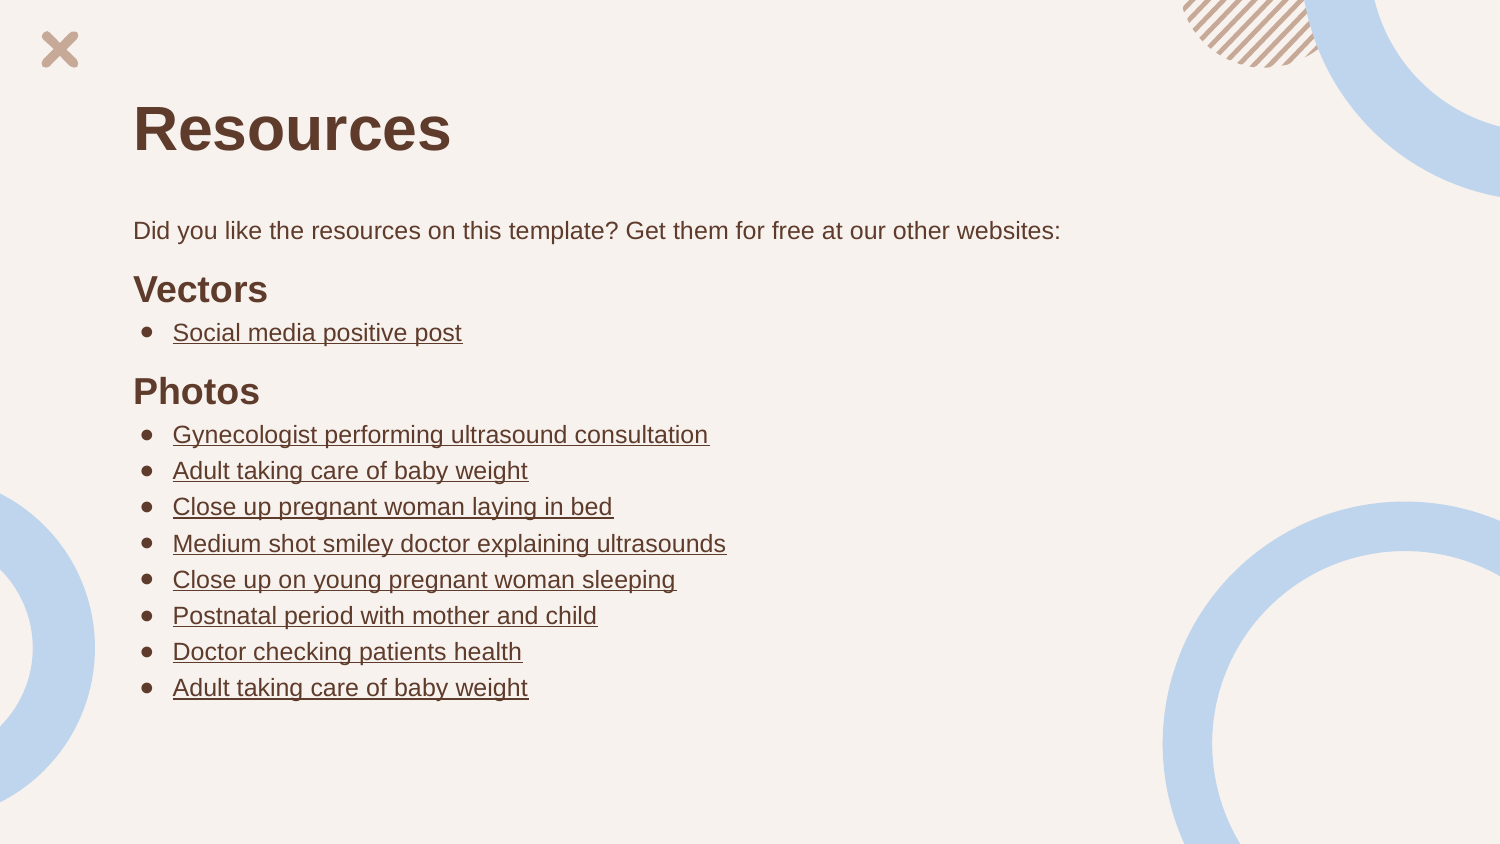

# Resources
Did you like the resources on this template? Get them for free at our other websites:
Vectors
Social media positive post
Photos
Gynecologist performing ultrasound consultation
Adult taking care of baby weight
Close up pregnant woman laying in bed
Medium shot smiley doctor explaining ultrasounds
Close up on young pregnant woman sleeping
Postnatal period with mother and child
Doctor checking patients health
Adult taking care of baby weight